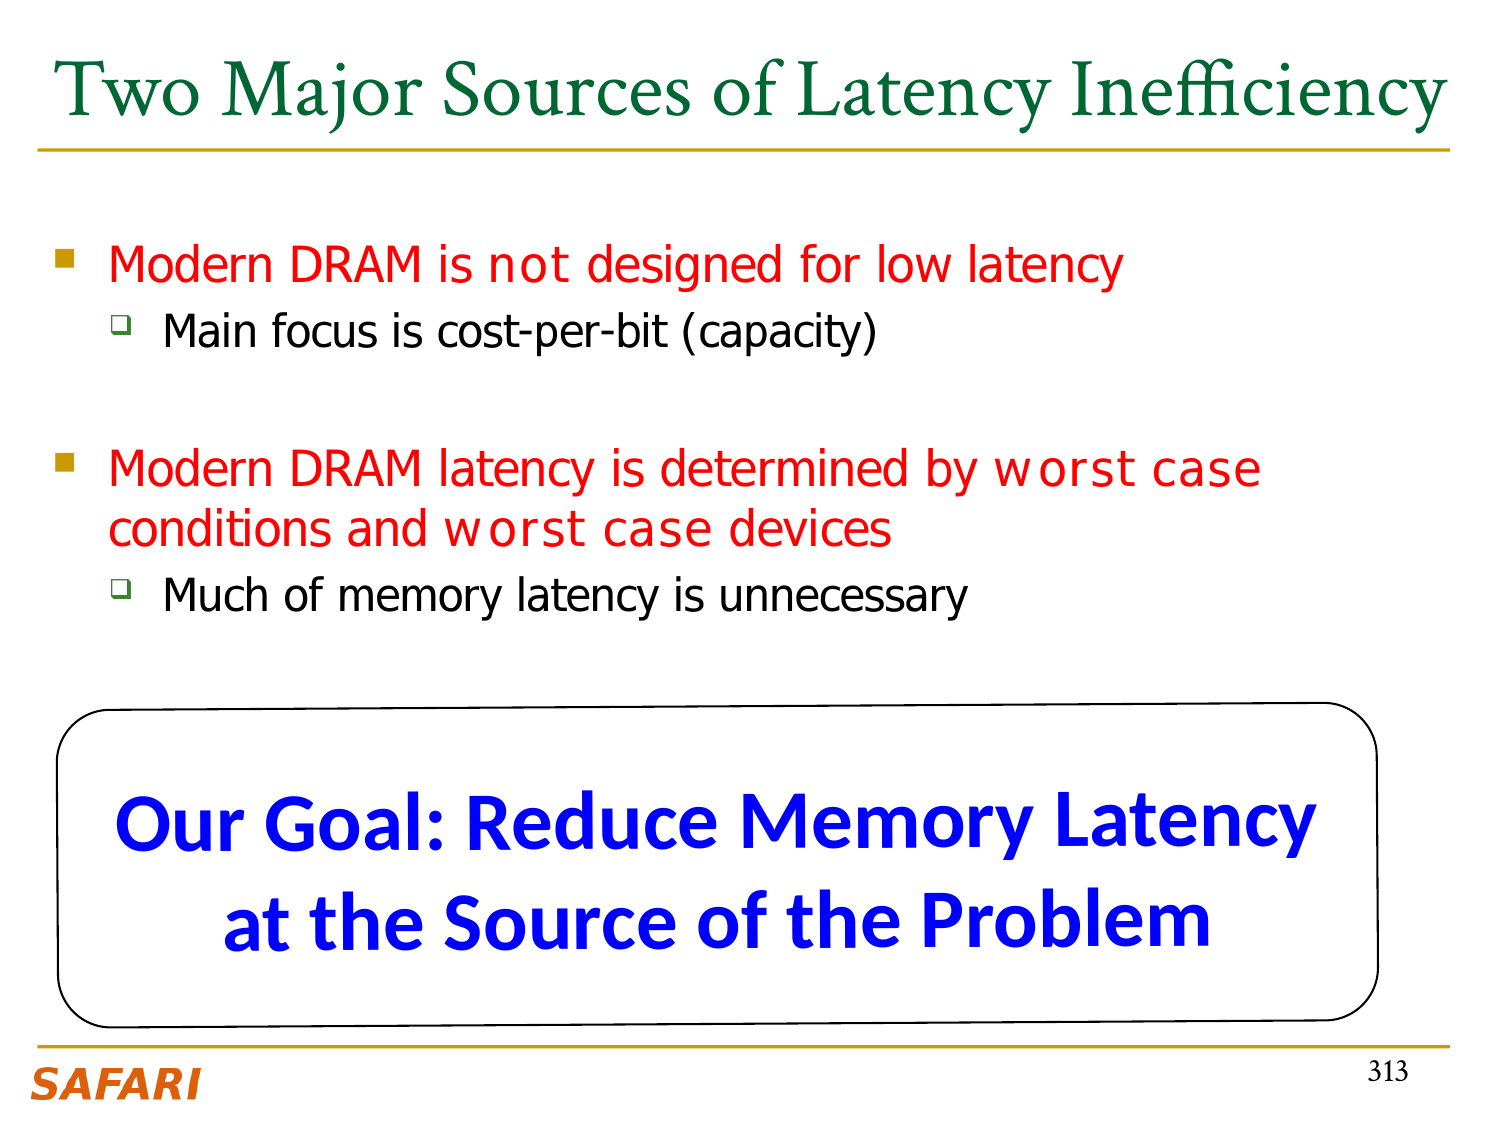

# Two Major Sources of Latency Inefficiency
Modern DRAM is not designed for low latency
Main focus is cost-per-bit (capacity)

Modern DRAM latency is determined by worst case conditions and worst case devices
Much of memory latency is unnecessary
Our Goal: Reduce Memory Latency at the Source of the Problem
313